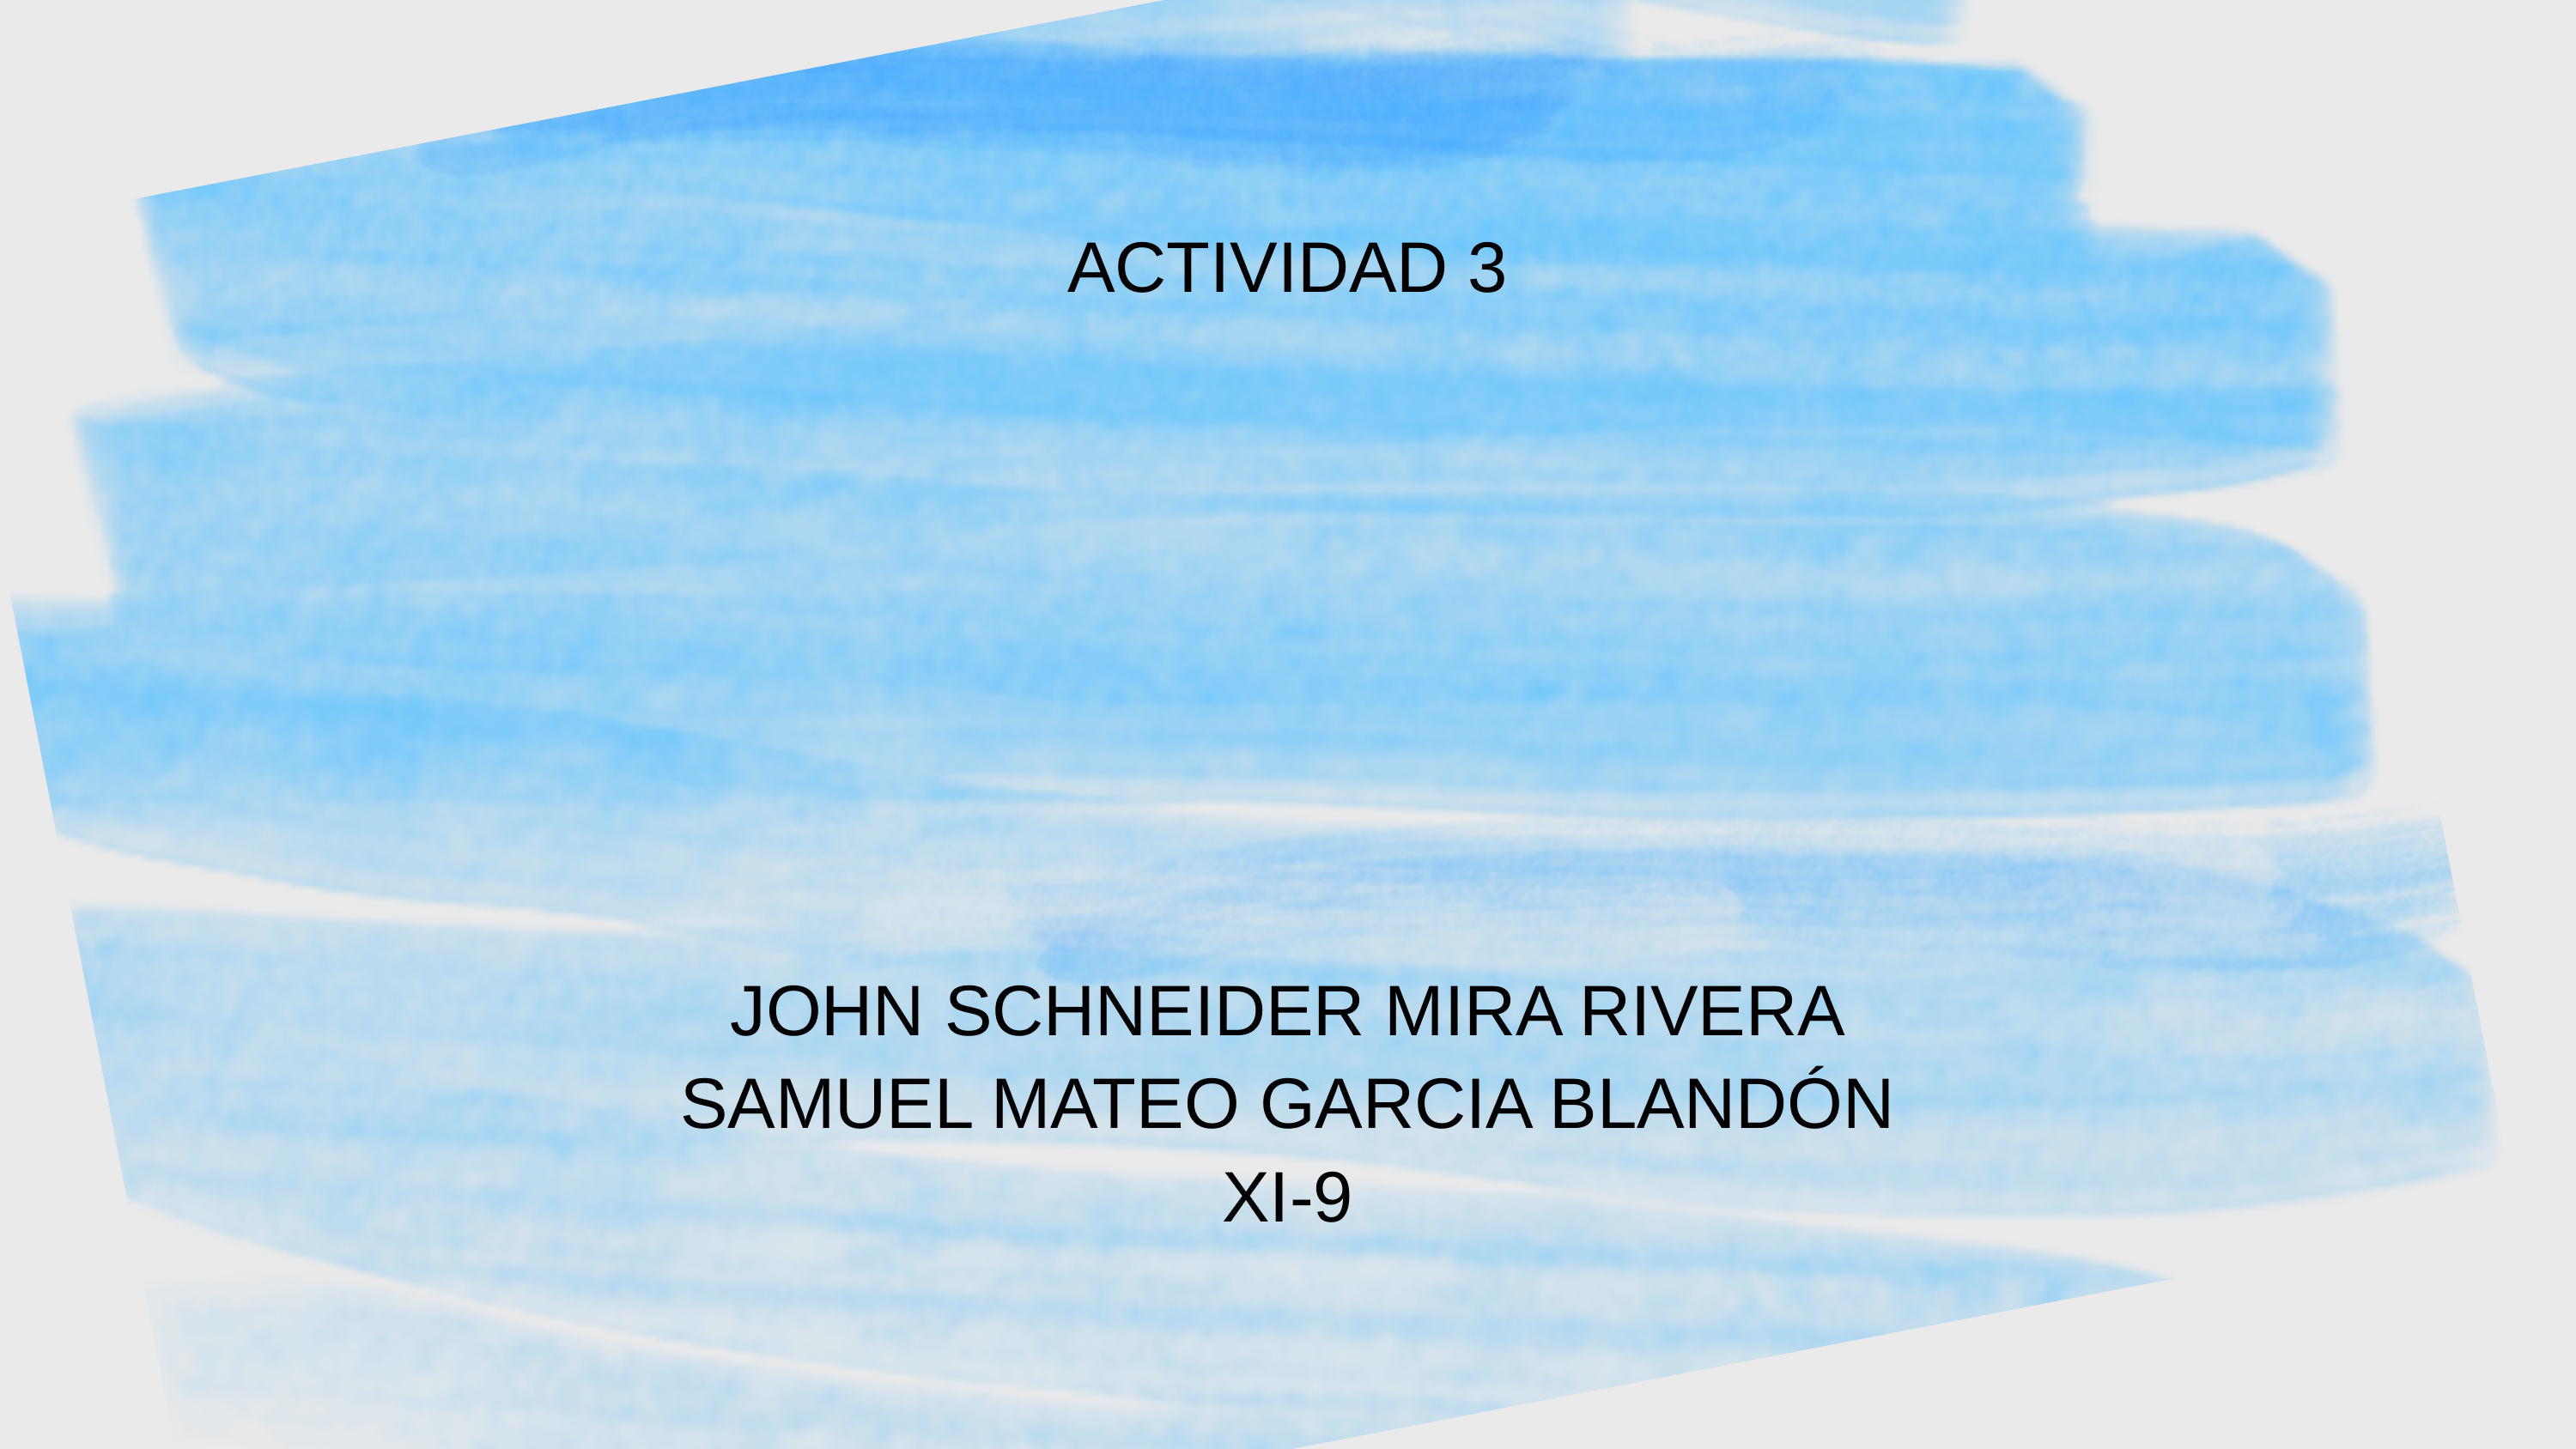

ACTIVIDAD 3

JOHN SCHNEIDER MIRA RIVERA
SAMUEL MATEO GARCIA BLANDÓN
XI-9